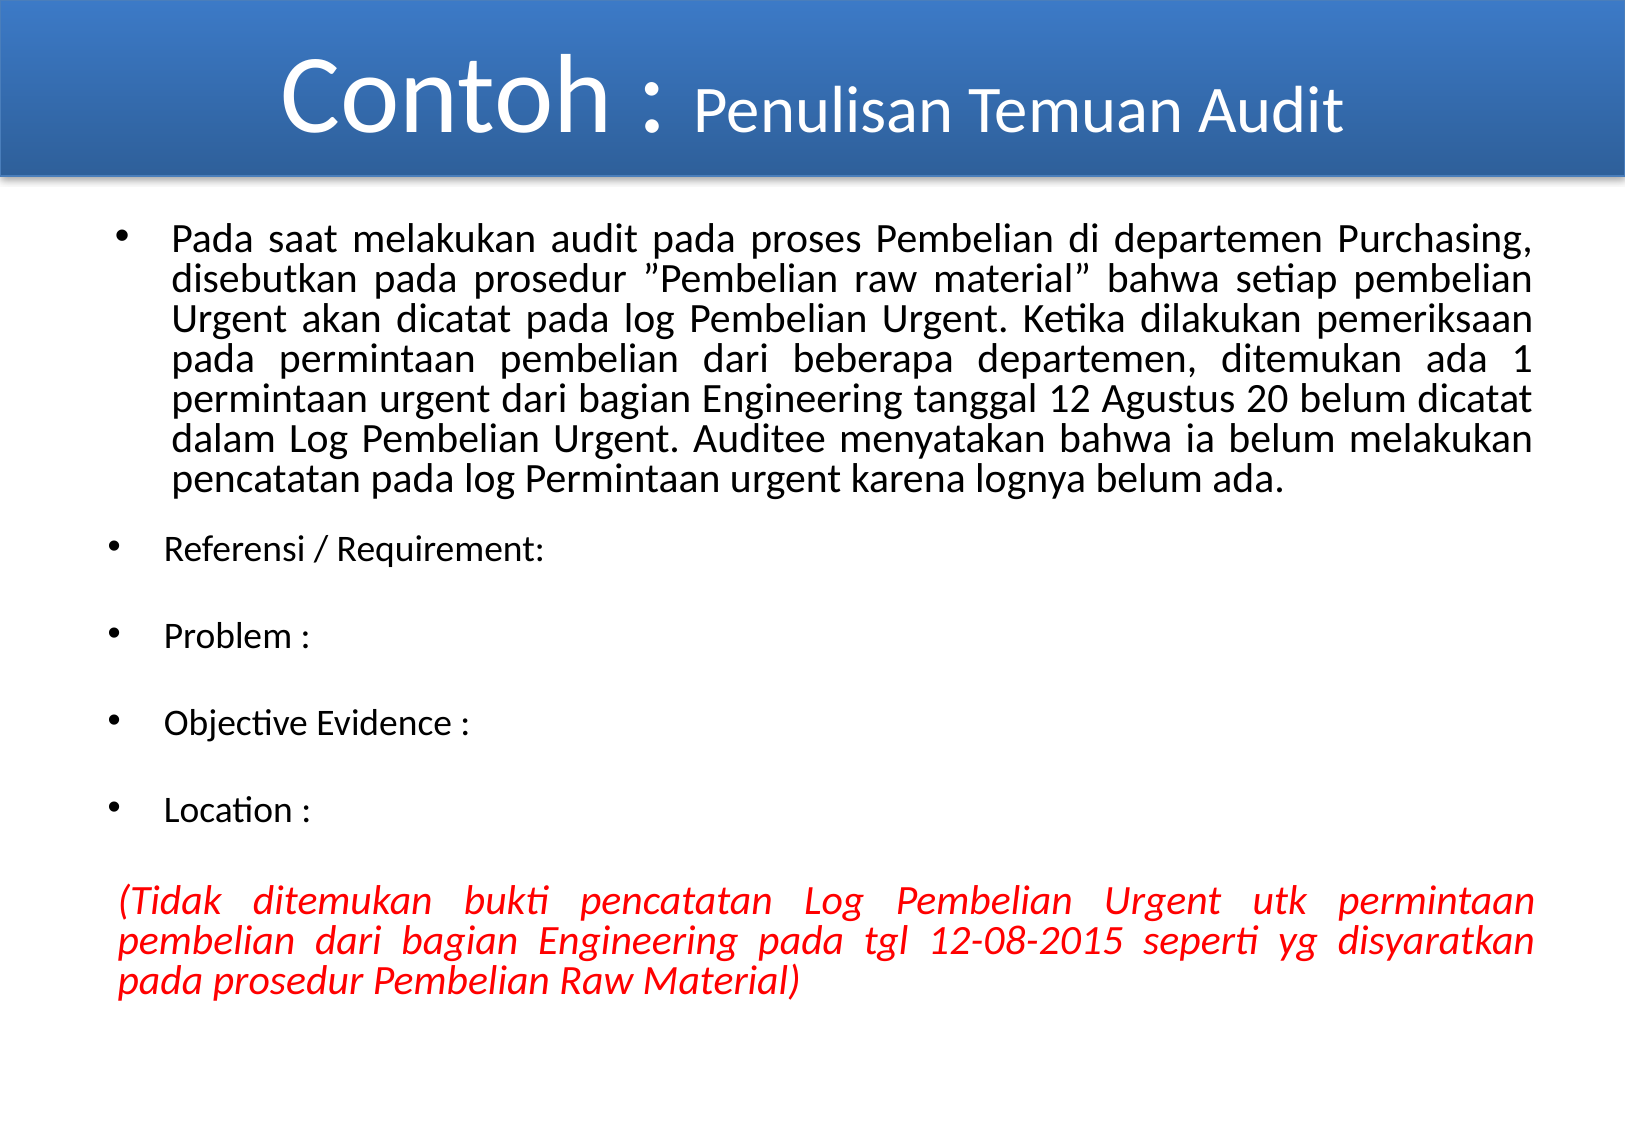

# Contoh : Penulisan Temuan Audit
Pada saat melakukan audit pada proses Pembelian di departemen Purchasing, disebutkan pada prosedur ”Pembelian raw material” bahwa setiap pembelian Urgent akan dicatat pada log Pembelian Urgent. Ketika dilakukan pemeriksaan pada permintaan pembelian dari beberapa departemen, ditemukan ada 1 permintaan urgent dari bagian Engineering tanggal 12 Agustus 20 belum dicatat dalam Log Pembelian Urgent. Auditee menyatakan bahwa ia belum melakukan pencatatan pada log Permintaan urgent karena lognya belum ada.
Referensi / Requirement:

Problem :

Objective Evidence :

Location :
(Tidak ditemukan bukti pencatatan Log Pembelian Urgent utk permintaan pembelian dari bagian Engineering pada tgl 12-08-2015 seperti yg disyaratkan pada prosedur Pembelian Raw Material)